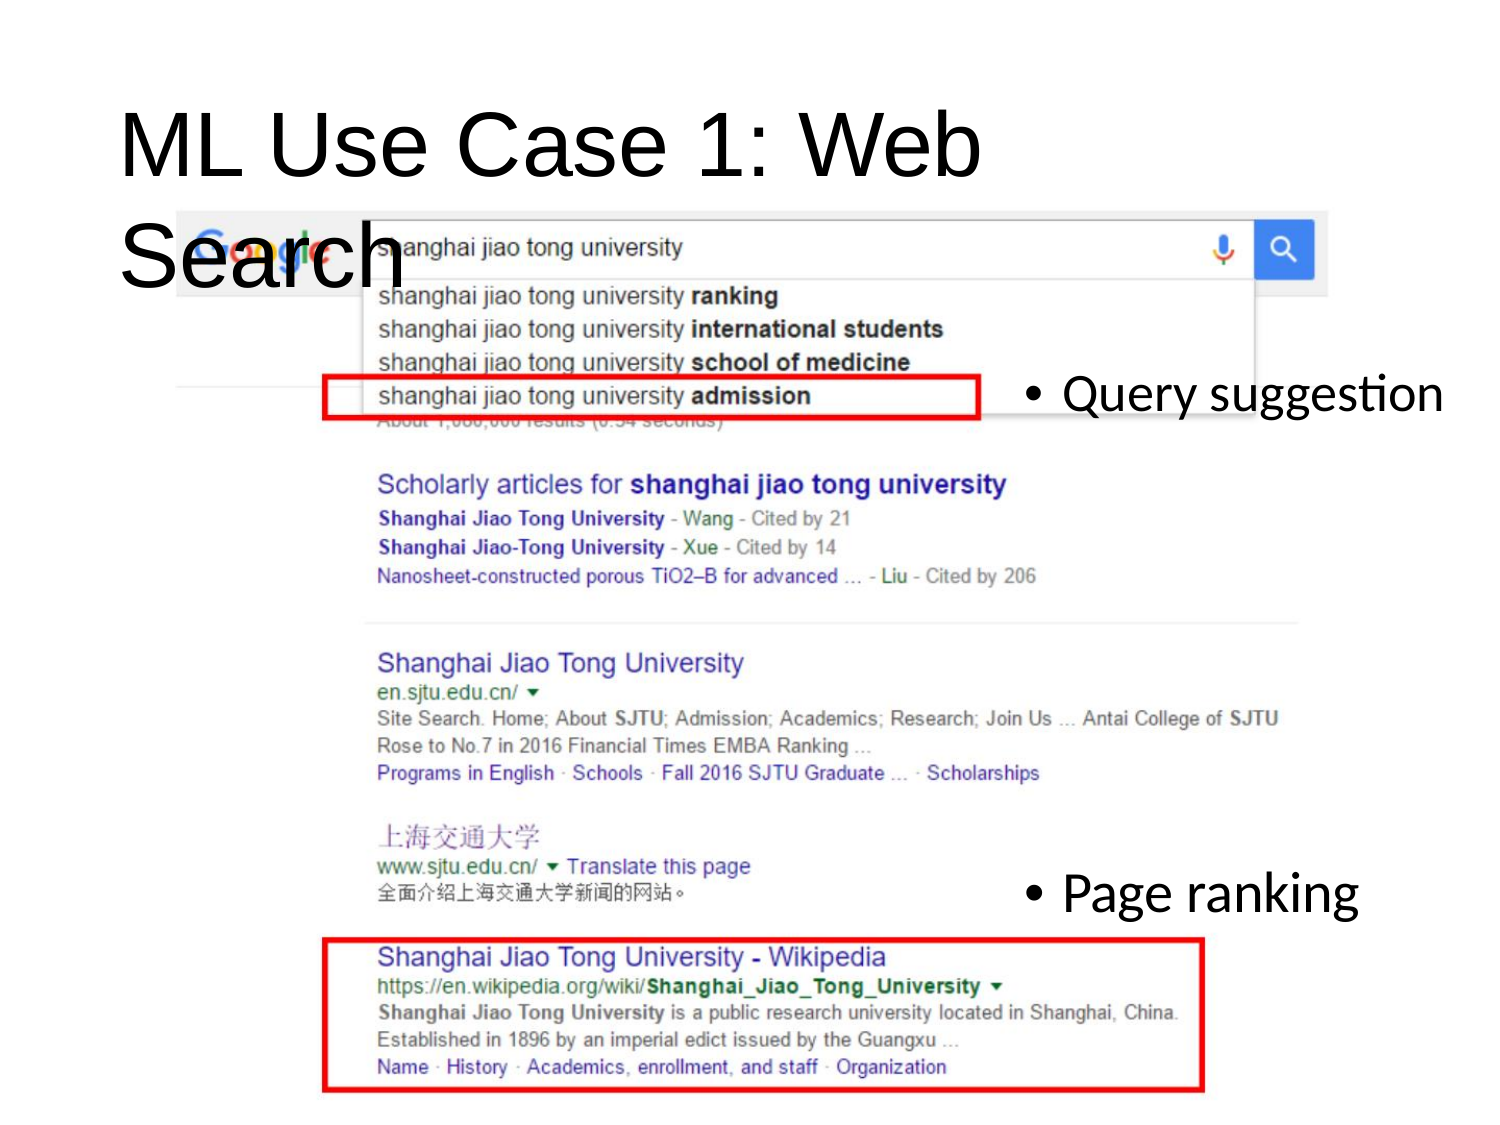

ML Use Case 1: Web Search
• Query suggestion
• Page ranking